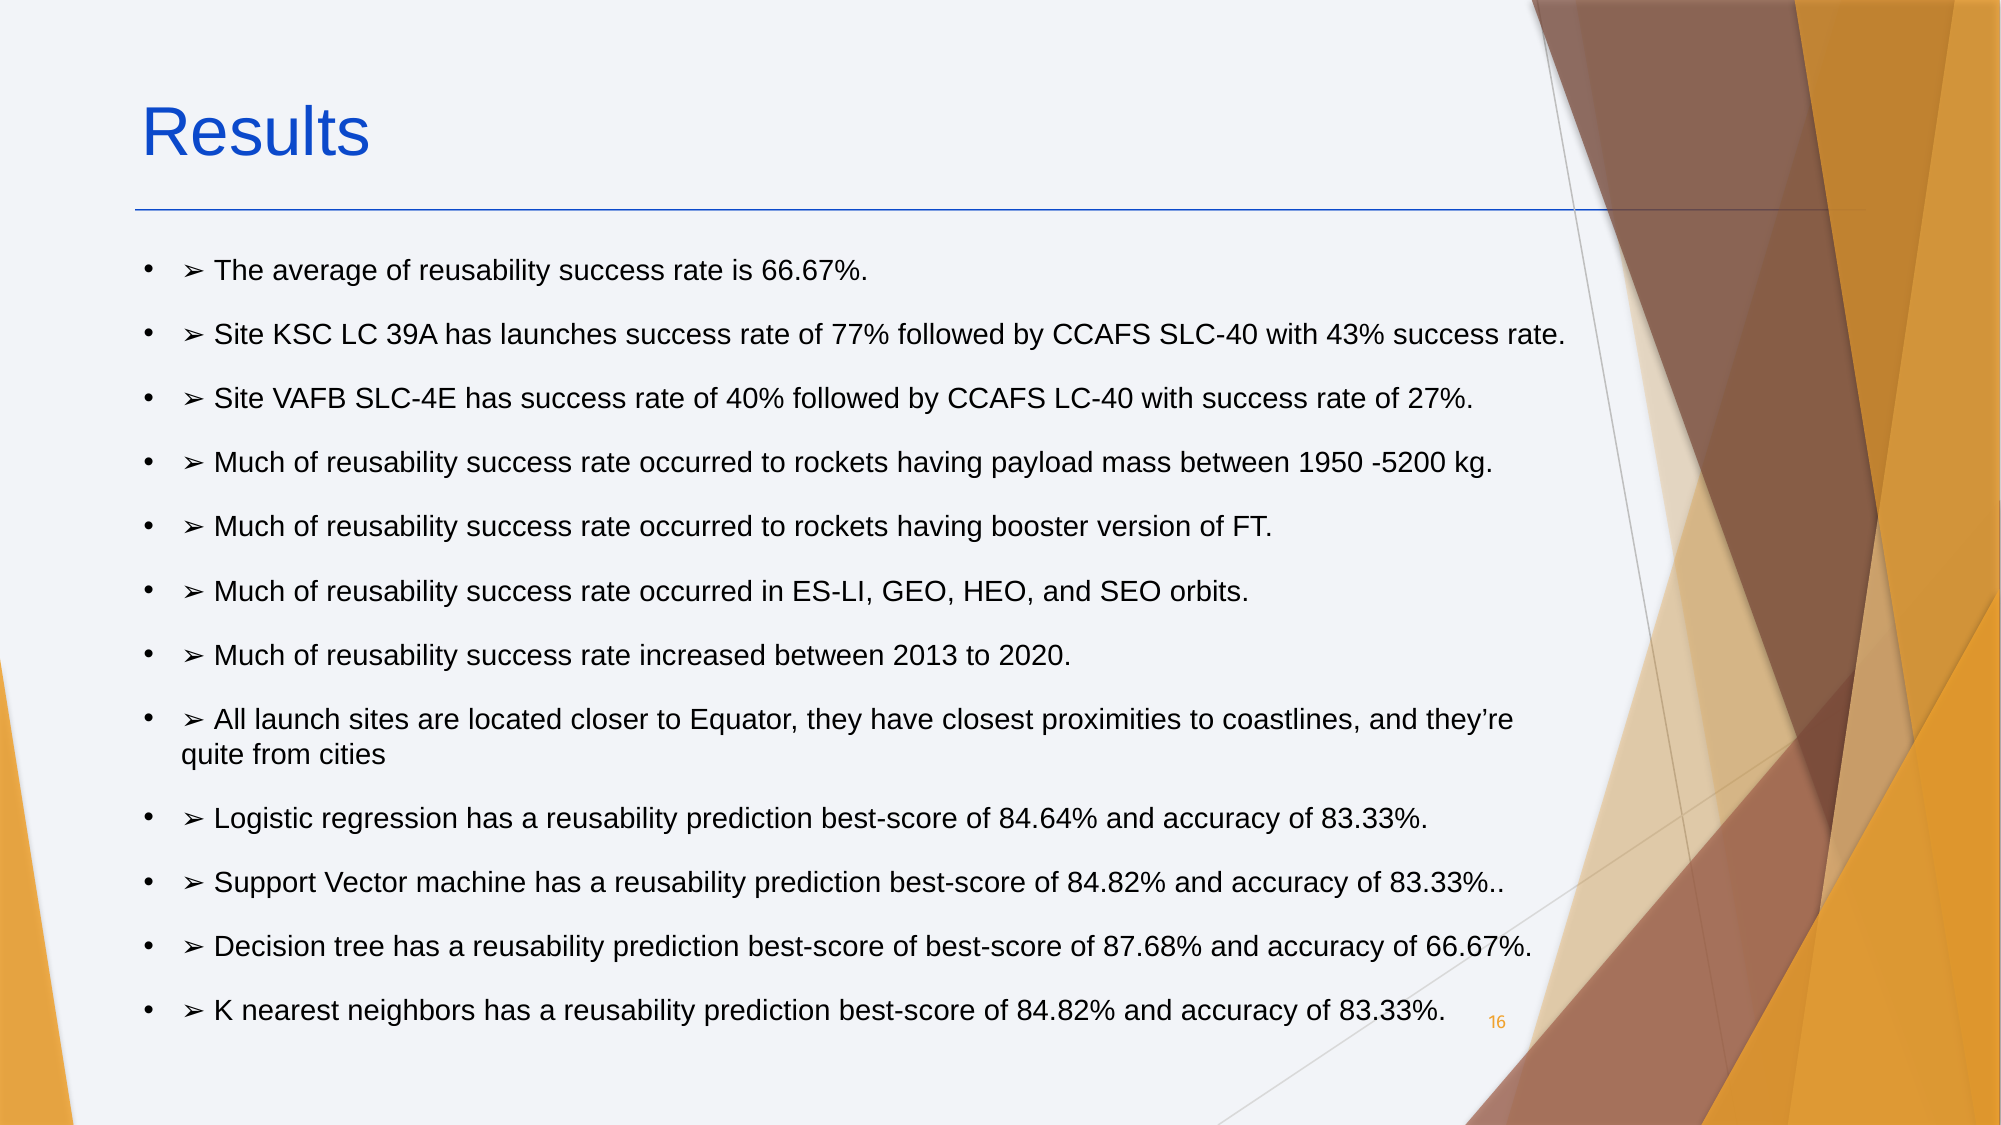

Results
➢ The average of reusability success rate is 66.67%.
➢ Site KSC LC 39A has launches success rate of 77% followed by CCAFS SLC-40 with 43% success rate.
➢ Site VAFB SLC-4E has success rate of 40% followed by CCAFS LC-40 with success rate of 27%.
➢ Much of reusability success rate occurred to rockets having payload mass between 1950 -5200 kg.
➢ Much of reusability success rate occurred to rockets having booster version of FT.
➢ Much of reusability success rate occurred in ES-LI, GEO, HEO, and SEO orbits.
➢ Much of reusability success rate increased between 2013 to 2020.
➢ All launch sites are located closer to Equator, they have closest proximities to coastlines, and they’re quite from cities
➢ Logistic regression has a reusability prediction best-score of 84.64% and accuracy of 83.33%.
➢ Support Vector machine has a reusability prediction best-score of 84.82% and accuracy of 83.33%..
➢ Decision tree has a reusability prediction best-score of best-score of 87.68% and accuracy of 66.67%.
➢ K nearest neighbors has a reusability prediction best-score of 84.82% and accuracy of 83.33%.
16